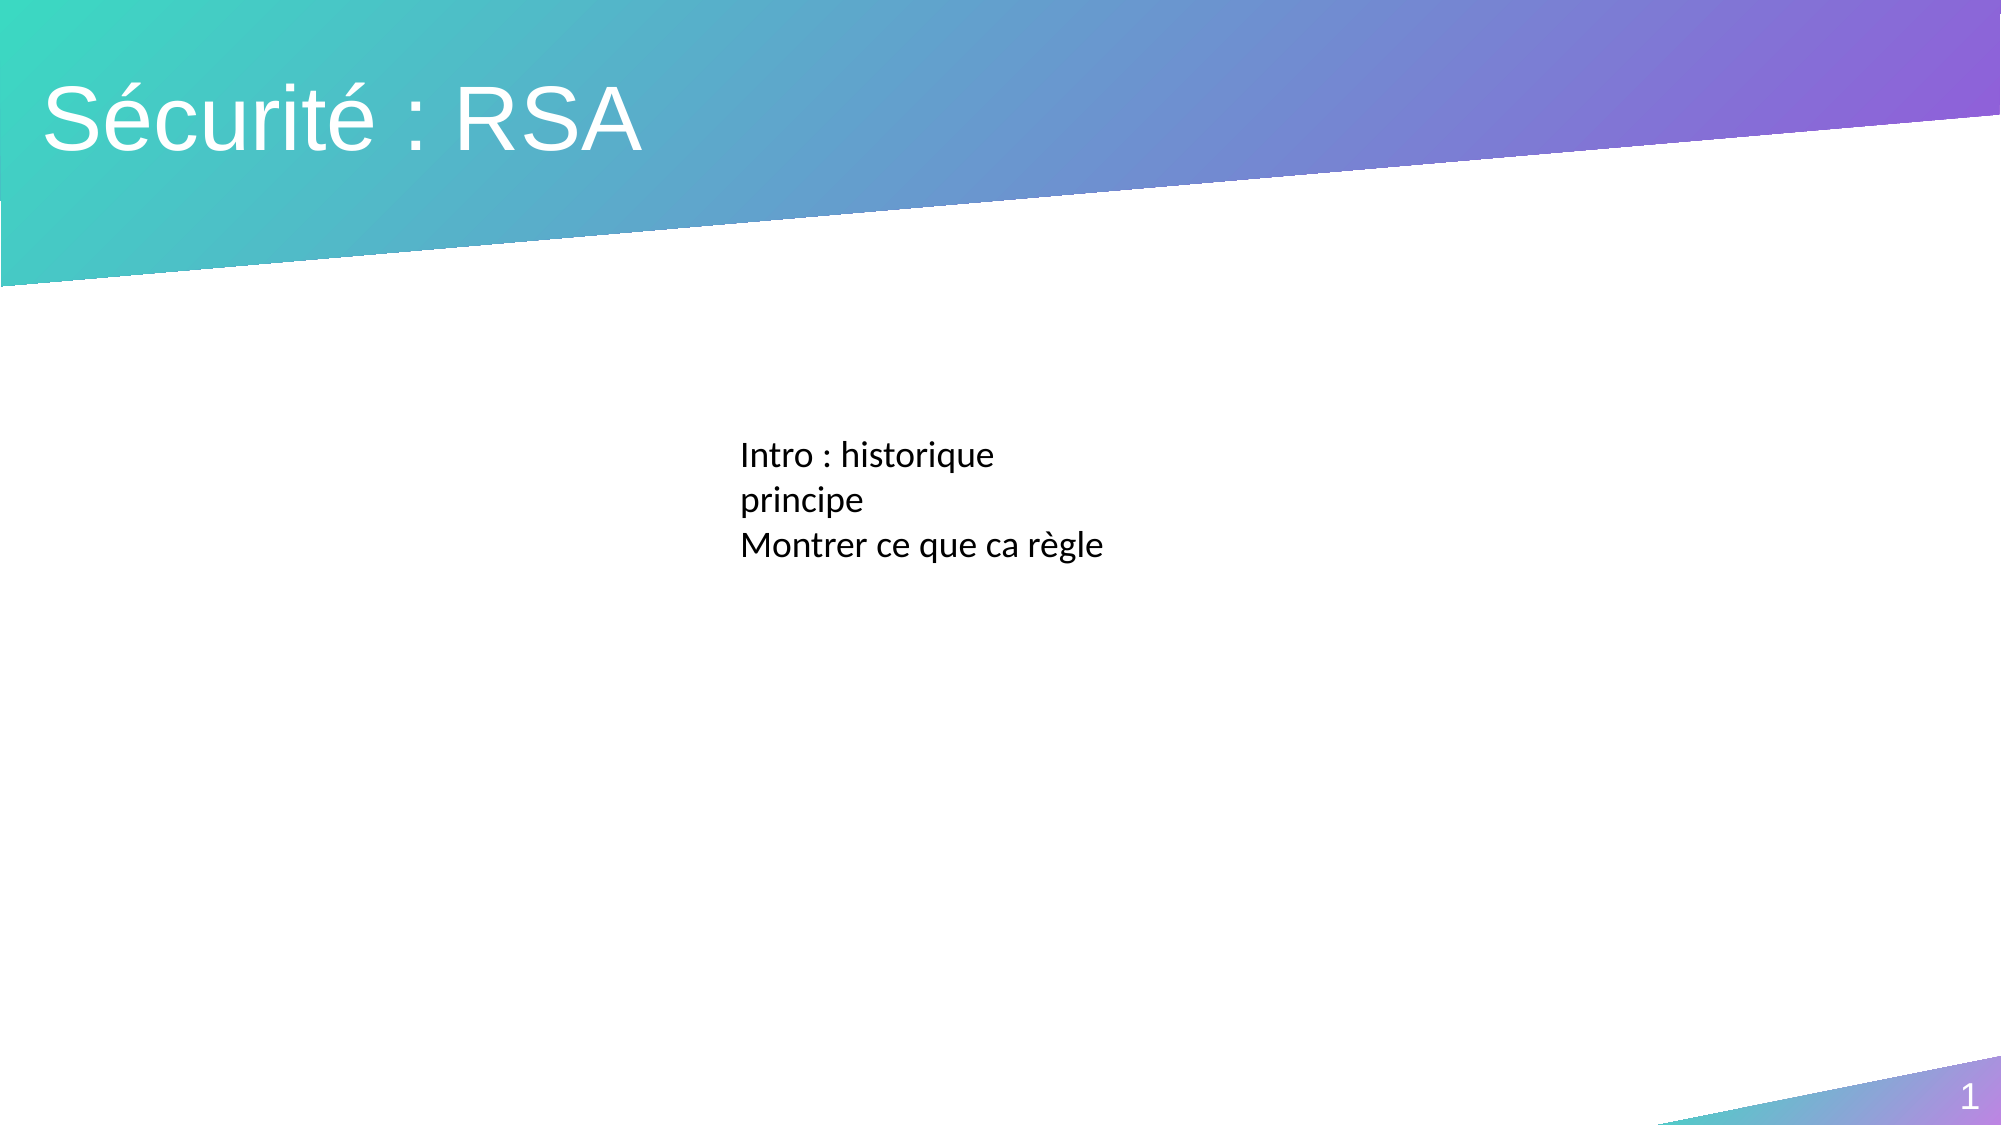

# Sécurité : RSA
Intro : historique
principe
Montrer ce que ca règle

1